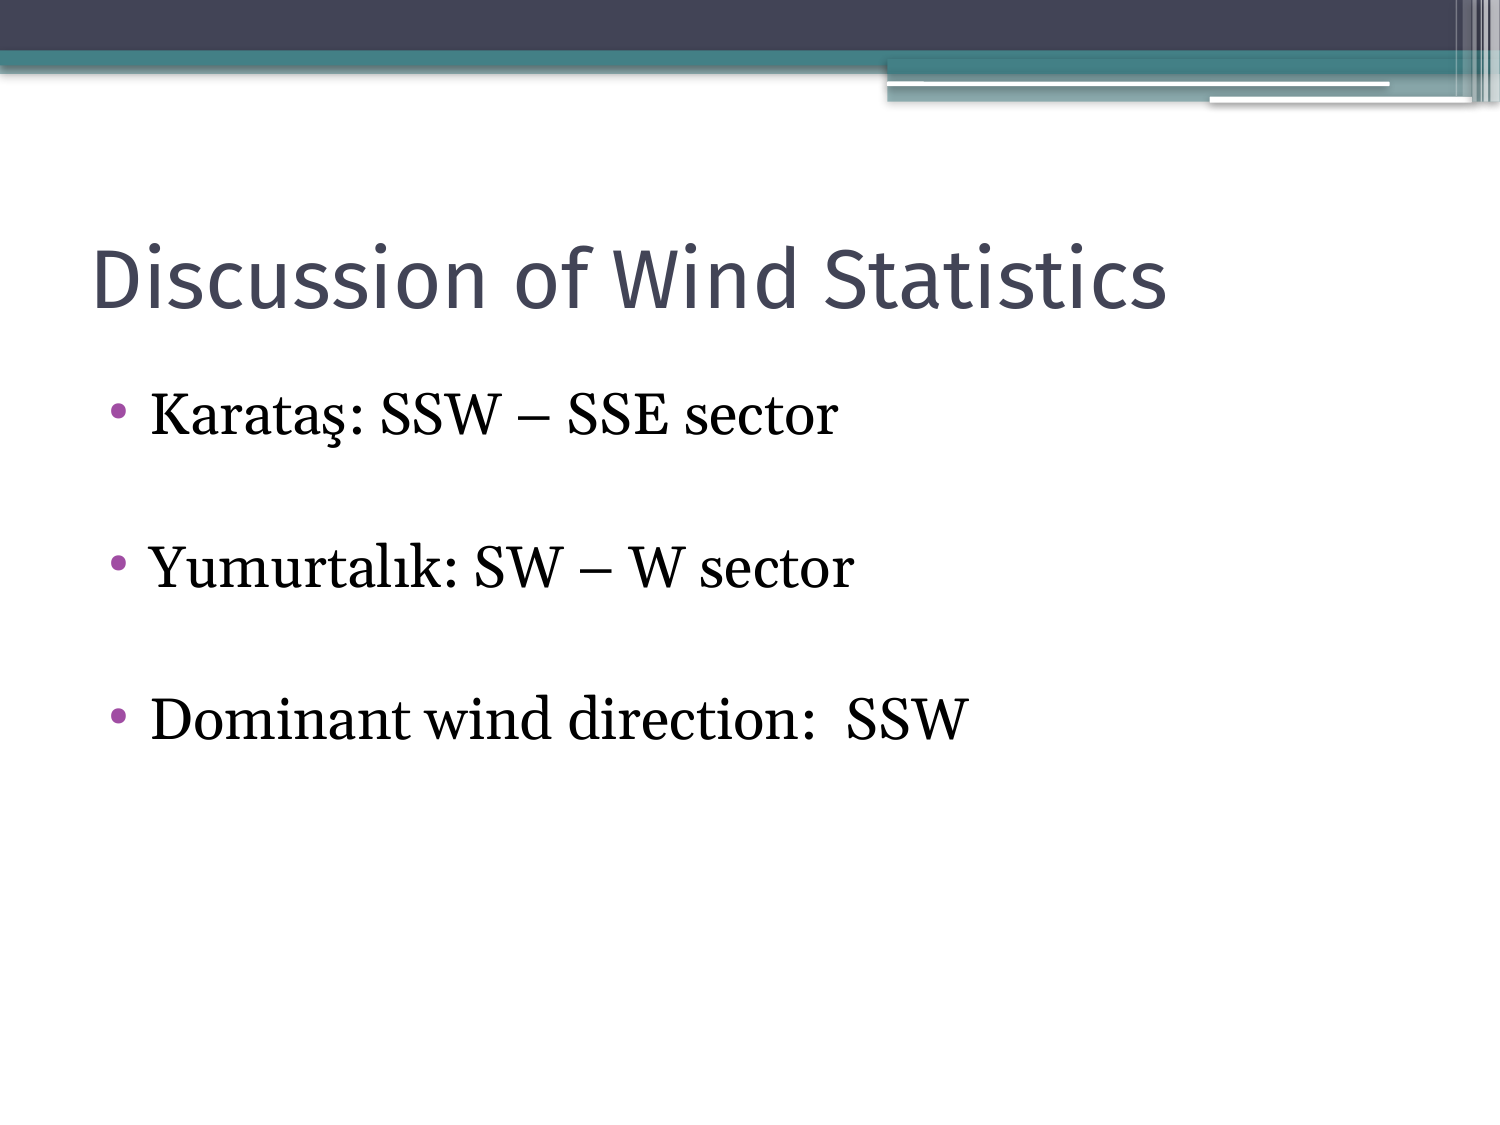

# Discussion of Wind Statistics
Karataş: SSW – SSE sector

Yumurtalık: SW – W sector

Dominant wind direction:  SSW